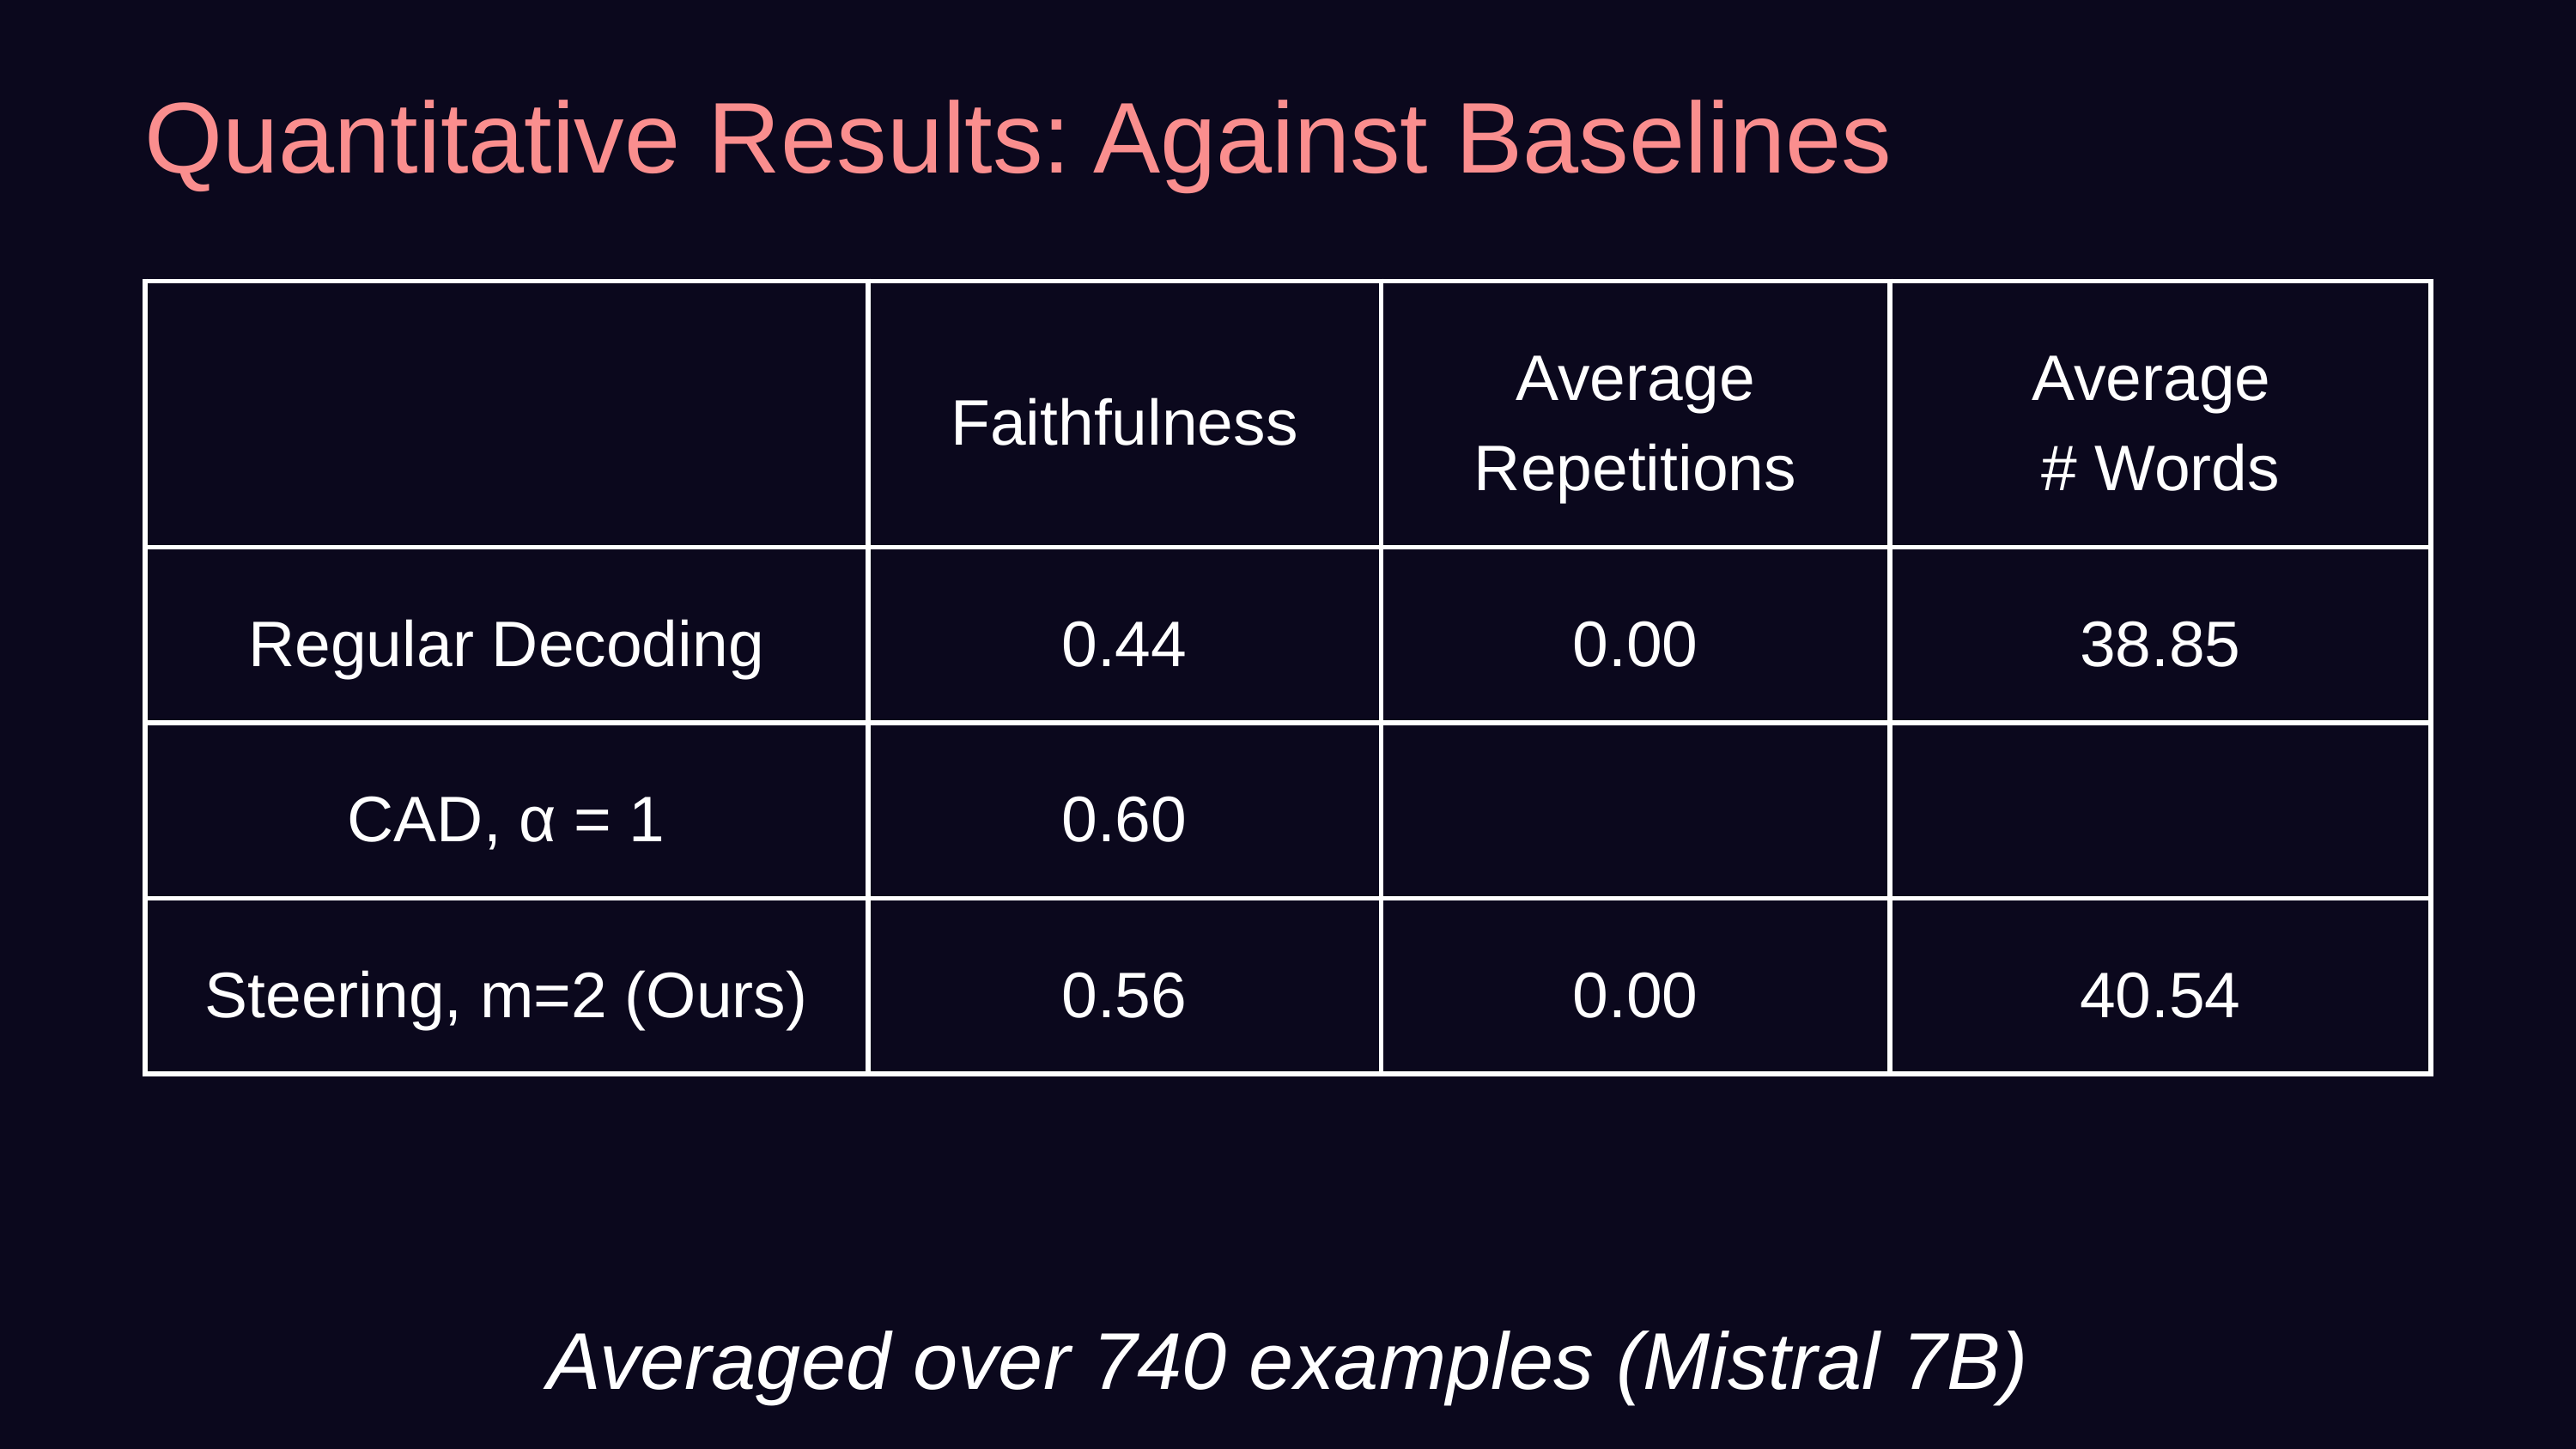

Quantitative Results: Against Baselines
|  | Faithfulness | Average Repetitions | Average # Words |
| --- | --- | --- | --- |
| Regular Decoding | 0.44 | 0.00 | 38.85 |
| CAD, α = 1 | 0.60 |  |  |
| Steering, m=2 (Ours) | 0.56 | 0.00 | 40.54 |
Averaged over 740 examples (Mistral 7B)